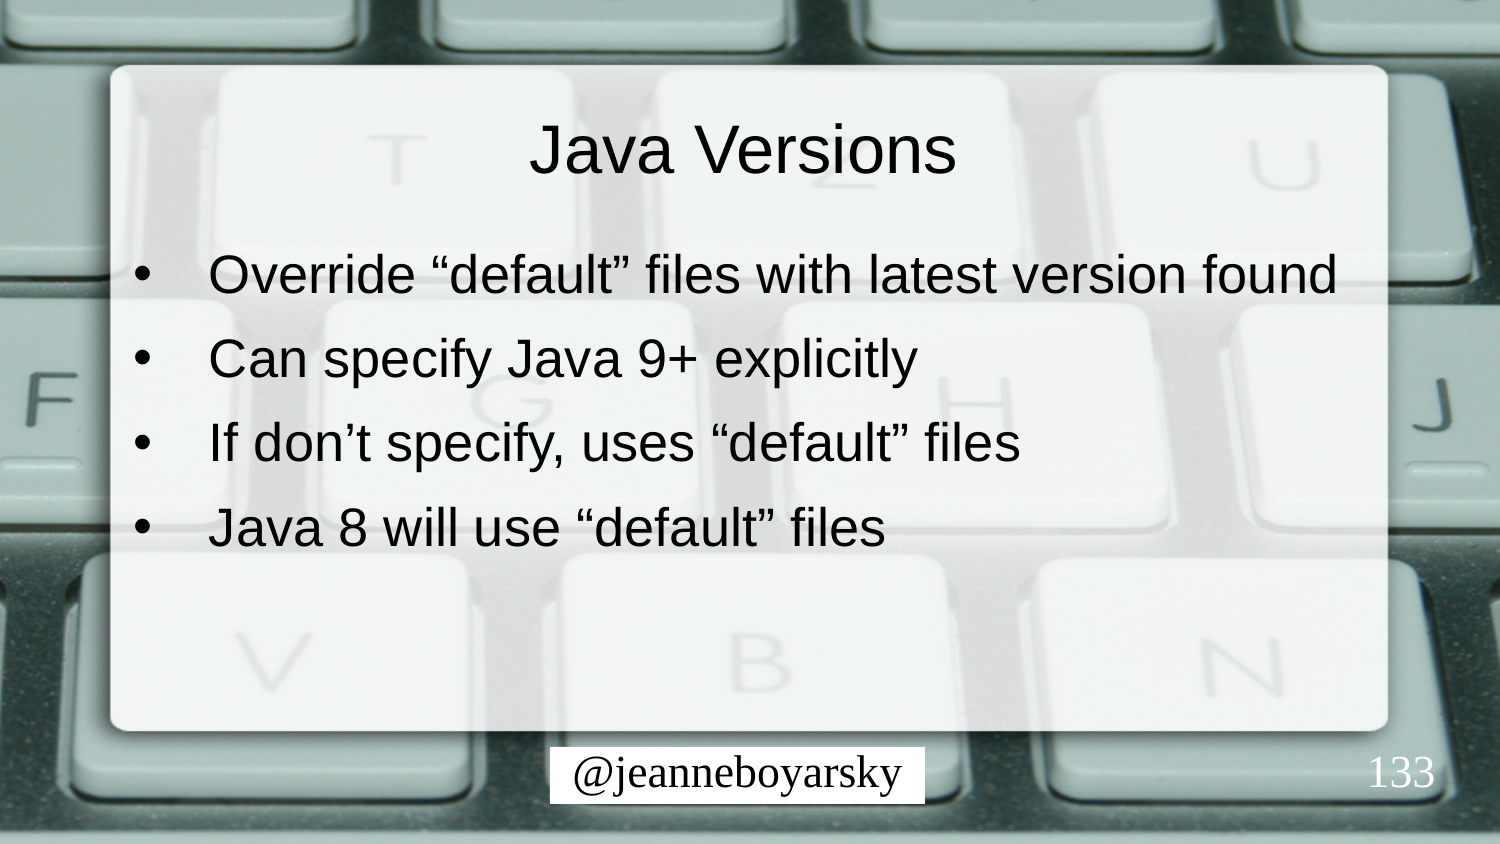

# Java Versions
Override “default” files with latest version found
Can specify Java 9+ explicitly
If don’t specify, uses “default” files
Java 8 will use “default” files
133